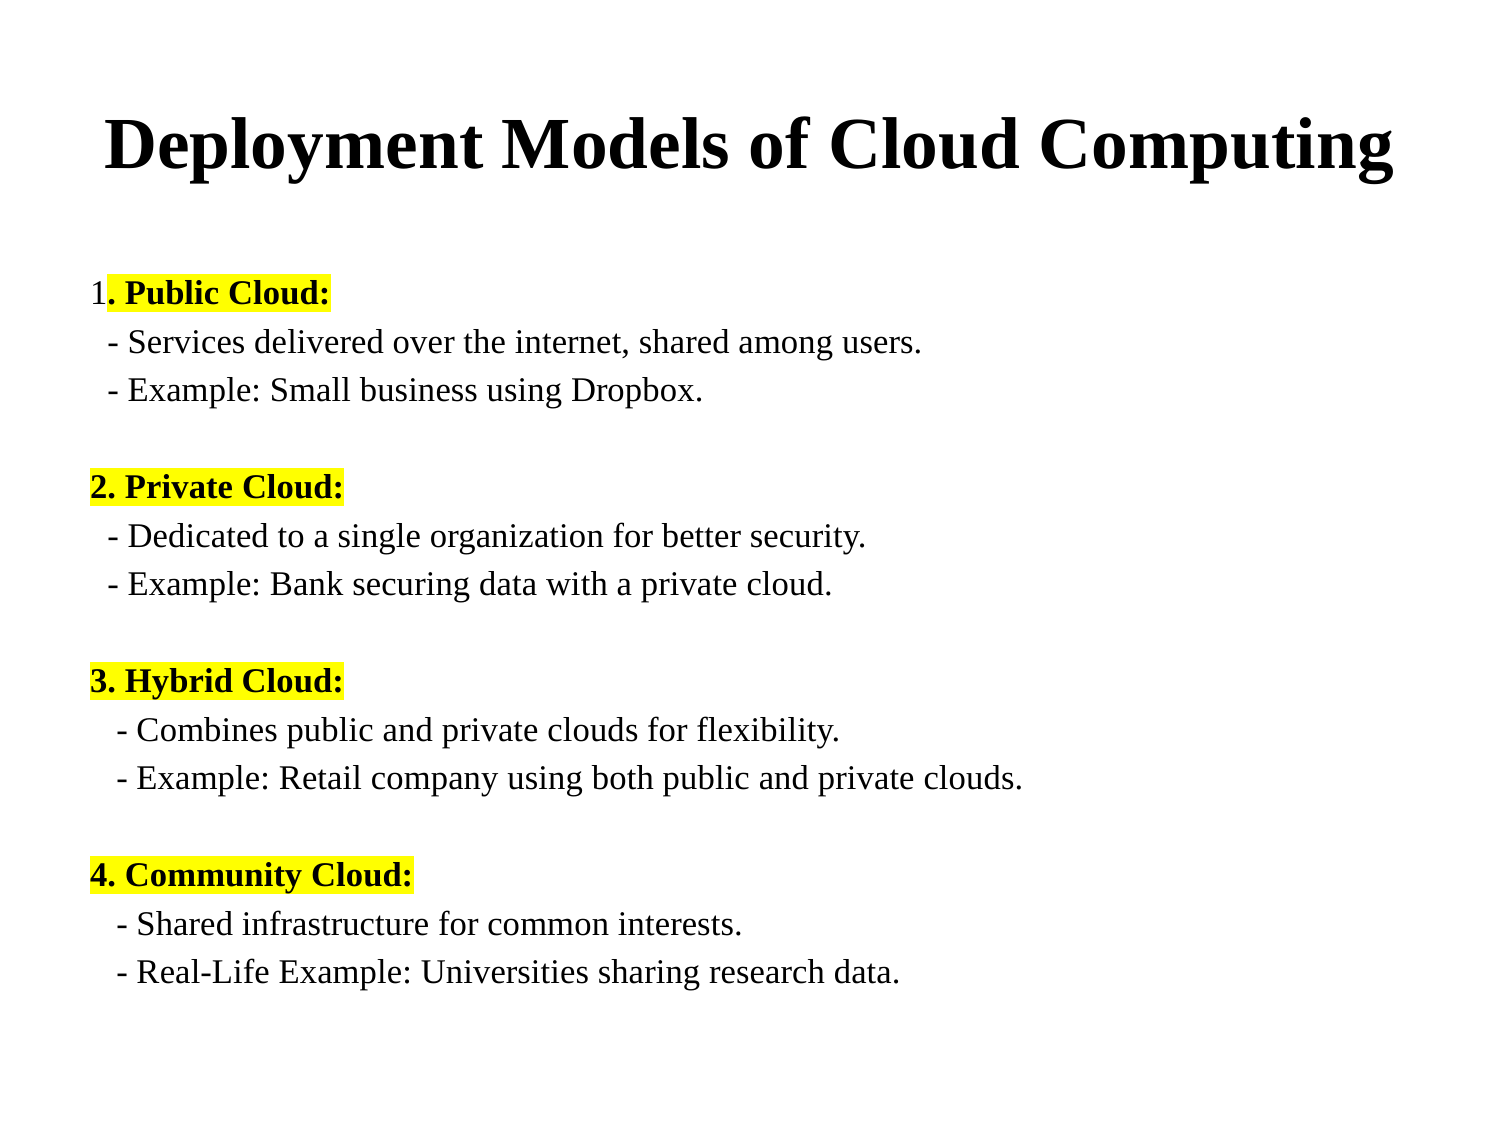

# Deployment Models of Cloud Computing
1. Public Cloud:
  - Services delivered over the internet, shared among users.
  - Example: Small business using Dropbox.

2. Private Cloud:
  - Dedicated to a single organization for better security.
  - Example: Bank securing data with a private cloud.

3. Hybrid Cloud:
   - Combines public and private clouds for flexibility.
   - Example: Retail company using both public and private clouds.

4. Community Cloud:
   - Shared infrastructure for common interests.
   - Real-Life Example: Universities sharing research data.